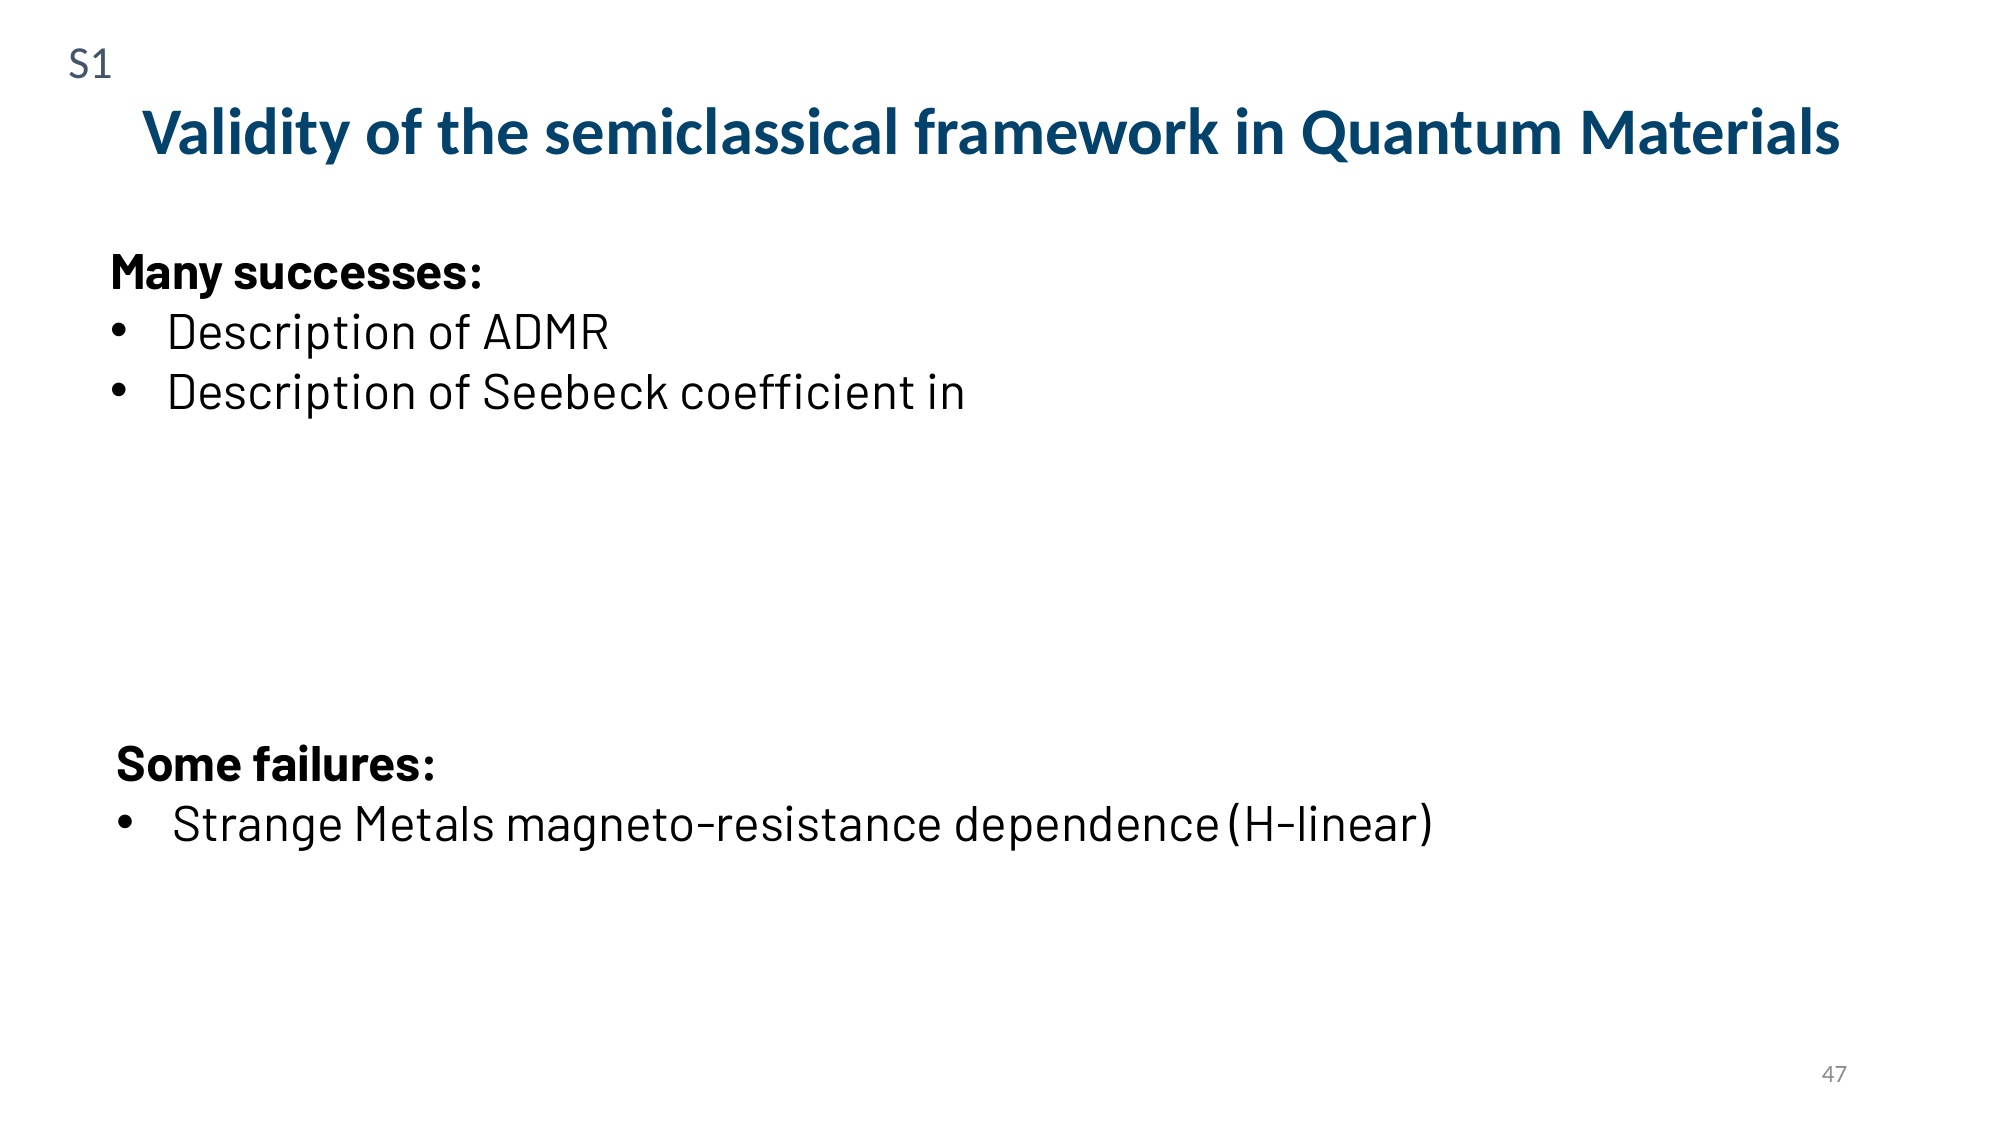

S1
Validity of the semiclassical framework in Quantum Materials
Many successes:
Description of ADMR
Description of Seebeck coefficient in
Some failures:
Strange Metals magneto-resistance dependence (H-linear)
47